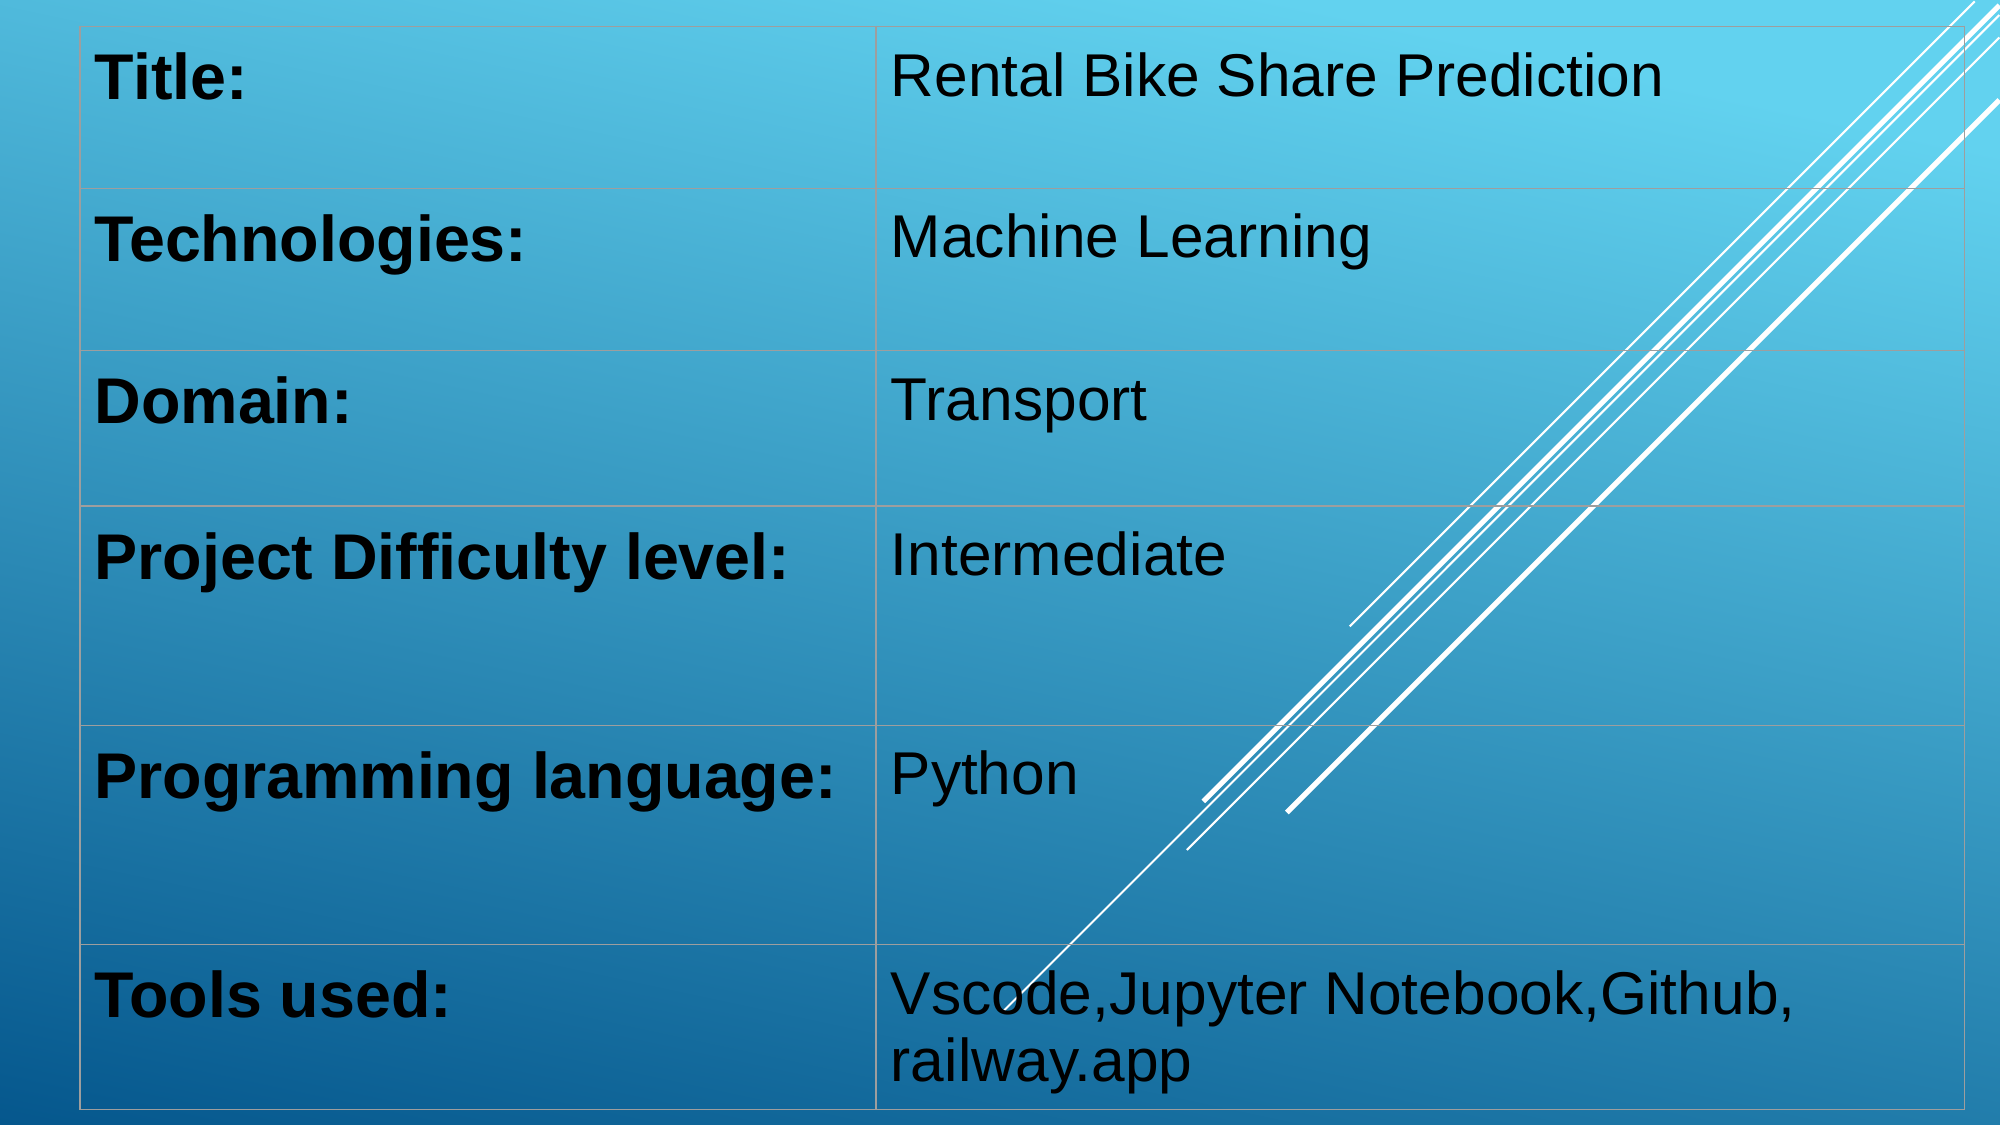

| Title: | Rental Bike Share Prediction |
| --- | --- |
| Technologies: | Machine Learning |
| Domain: | Transport |
| Project Difficulty level: | Intermediate |
| Programming language: | Python |
| Tools used: | Vscode,Jupyter Notebook,Github, railway.app |